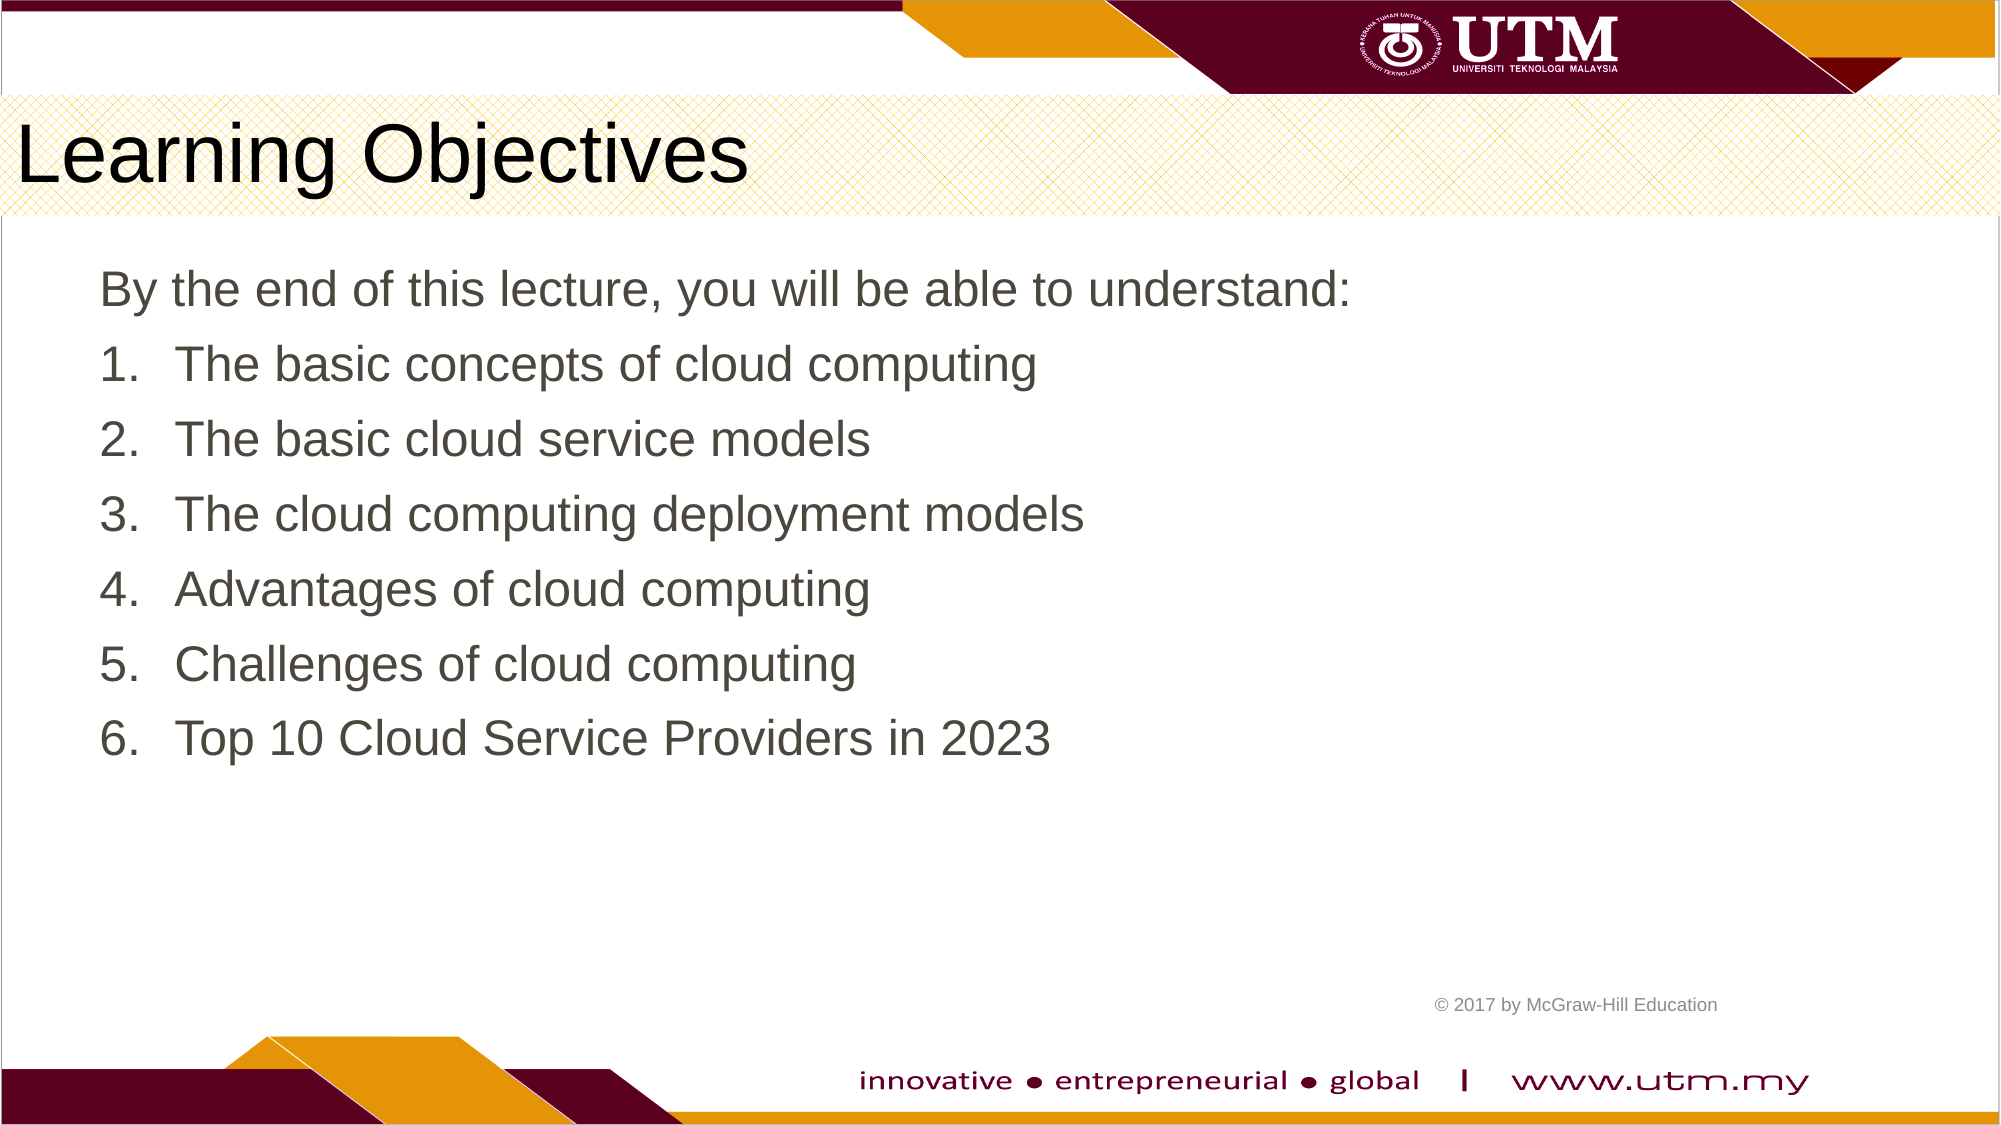

# Learning Objectives
By the end of this lecture, you will be able to understand:
The basic concepts of cloud computing
The basic cloud service models
The cloud computing deployment models
Advantages of cloud computing
Challenges of cloud computing
Top 10 Cloud Service Providers in 2023

© 2017 by McGraw-Hill Education